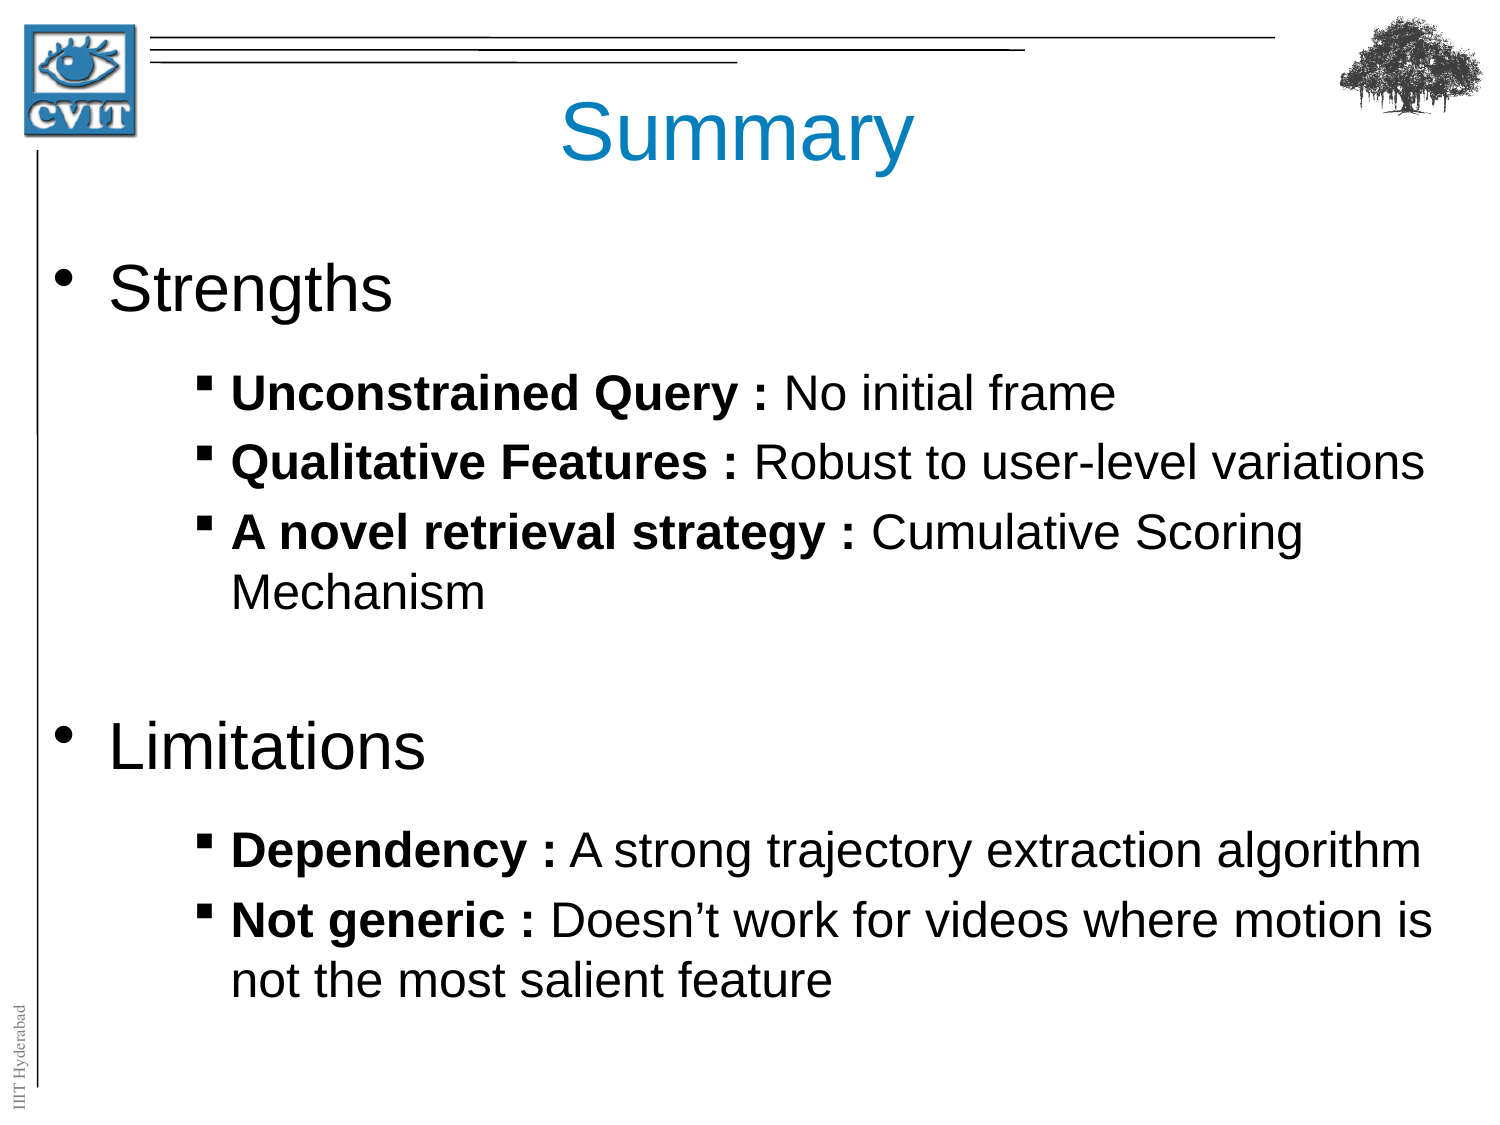

# Summary
Strengths
Unconstrained Query : No initial frame
Qualitative Features : Robust to user-level variations
A novel retrieval strategy : Cumulative Scoring Mechanism

Limitations
Dependency : A strong trajectory extraction algorithm
Not generic : Doesn’t work for videos where motion is not the most salient feature